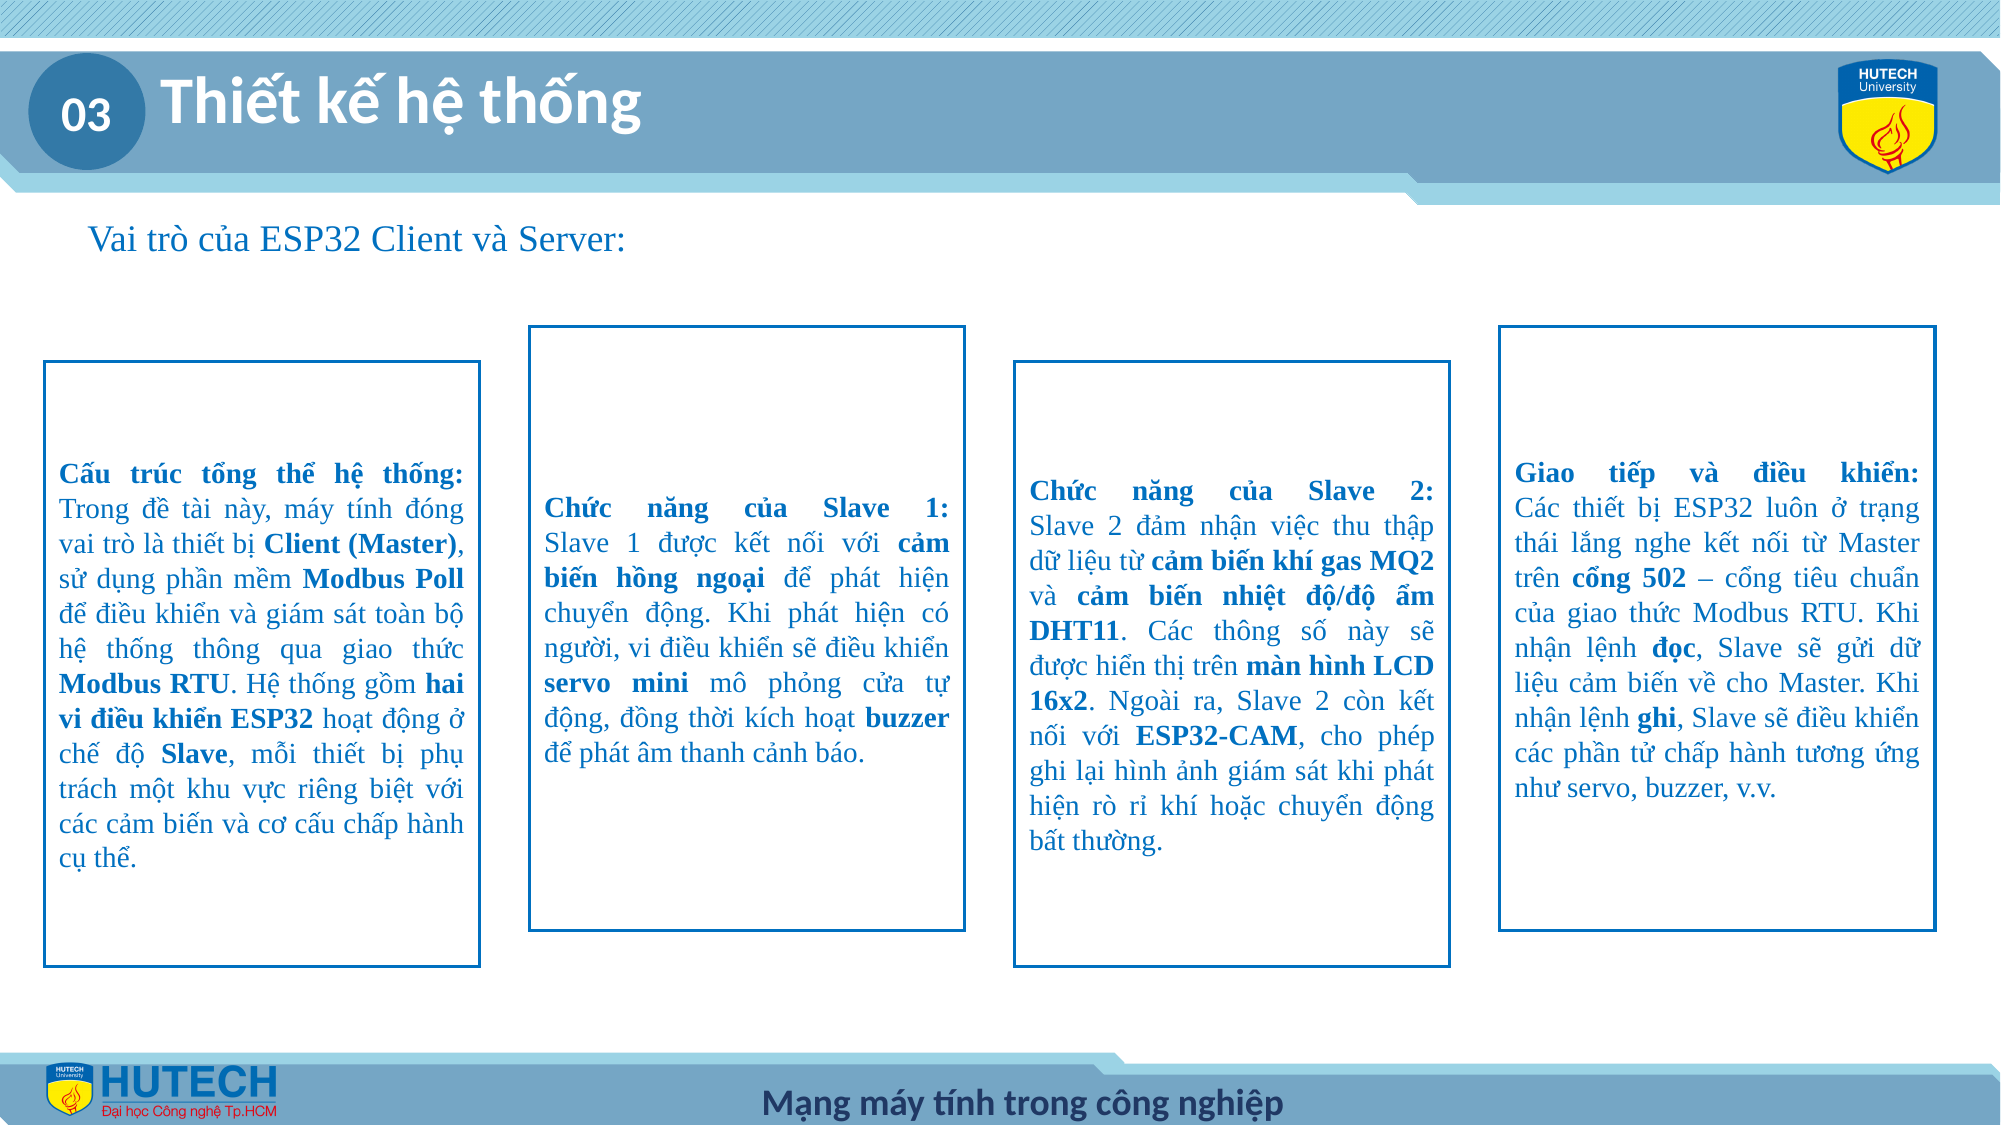

Thiết kế hệ thống
03
Vai trò của ESP32 Client và Server:
Chức năng của Slave 1:
Slave 1 được kết nối với cảm biến hồng ngoại để phát hiện chuyển động. Khi phát hiện có người, vi điều khiển sẽ điều khiển servo mini mô phỏng cửa tự động, đồng thời kích hoạt buzzer để phát âm thanh cảnh báo.
Giao tiếp và điều khiển:
Các thiết bị ESP32 luôn ở trạng thái lắng nghe kết nối từ Master trên cổng 502 – cổng tiêu chuẩn của giao thức Modbus RTU. Khi nhận lệnh đọc, Slave sẽ gửi dữ liệu cảm biến về cho Master. Khi nhận lệnh ghi, Slave sẽ điều khiển các phần tử chấp hành tương ứng như servo, buzzer, v.v.
Cấu trúc tổng thể hệ thống:
Trong đề tài này, máy tính đóng vai trò là thiết bị Client (Master), sử dụng phần mềm Modbus Poll để điều khiển và giám sát toàn bộ hệ thống thông qua giao thức Modbus RTU. Hệ thống gồm hai vi điều khiển ESP32 hoạt động ở chế độ Slave, mỗi thiết bị phụ trách một khu vực riêng biệt với các cảm biến và cơ cấu chấp hành cụ thể.
Chức năng của Slave 2:
Slave 2 đảm nhận việc thu thập dữ liệu từ cảm biến khí gas MQ2 và cảm biến nhiệt độ/độ ẩm DHT11. Các thông số này sẽ được hiển thị trên màn hình LCD 16x2. Ngoài ra, Slave 2 còn kết nối với ESP32-CAM, cho phép ghi lại hình ảnh giám sát khi phát hiện rò rỉ khí hoặc chuyển động bất thường.
9